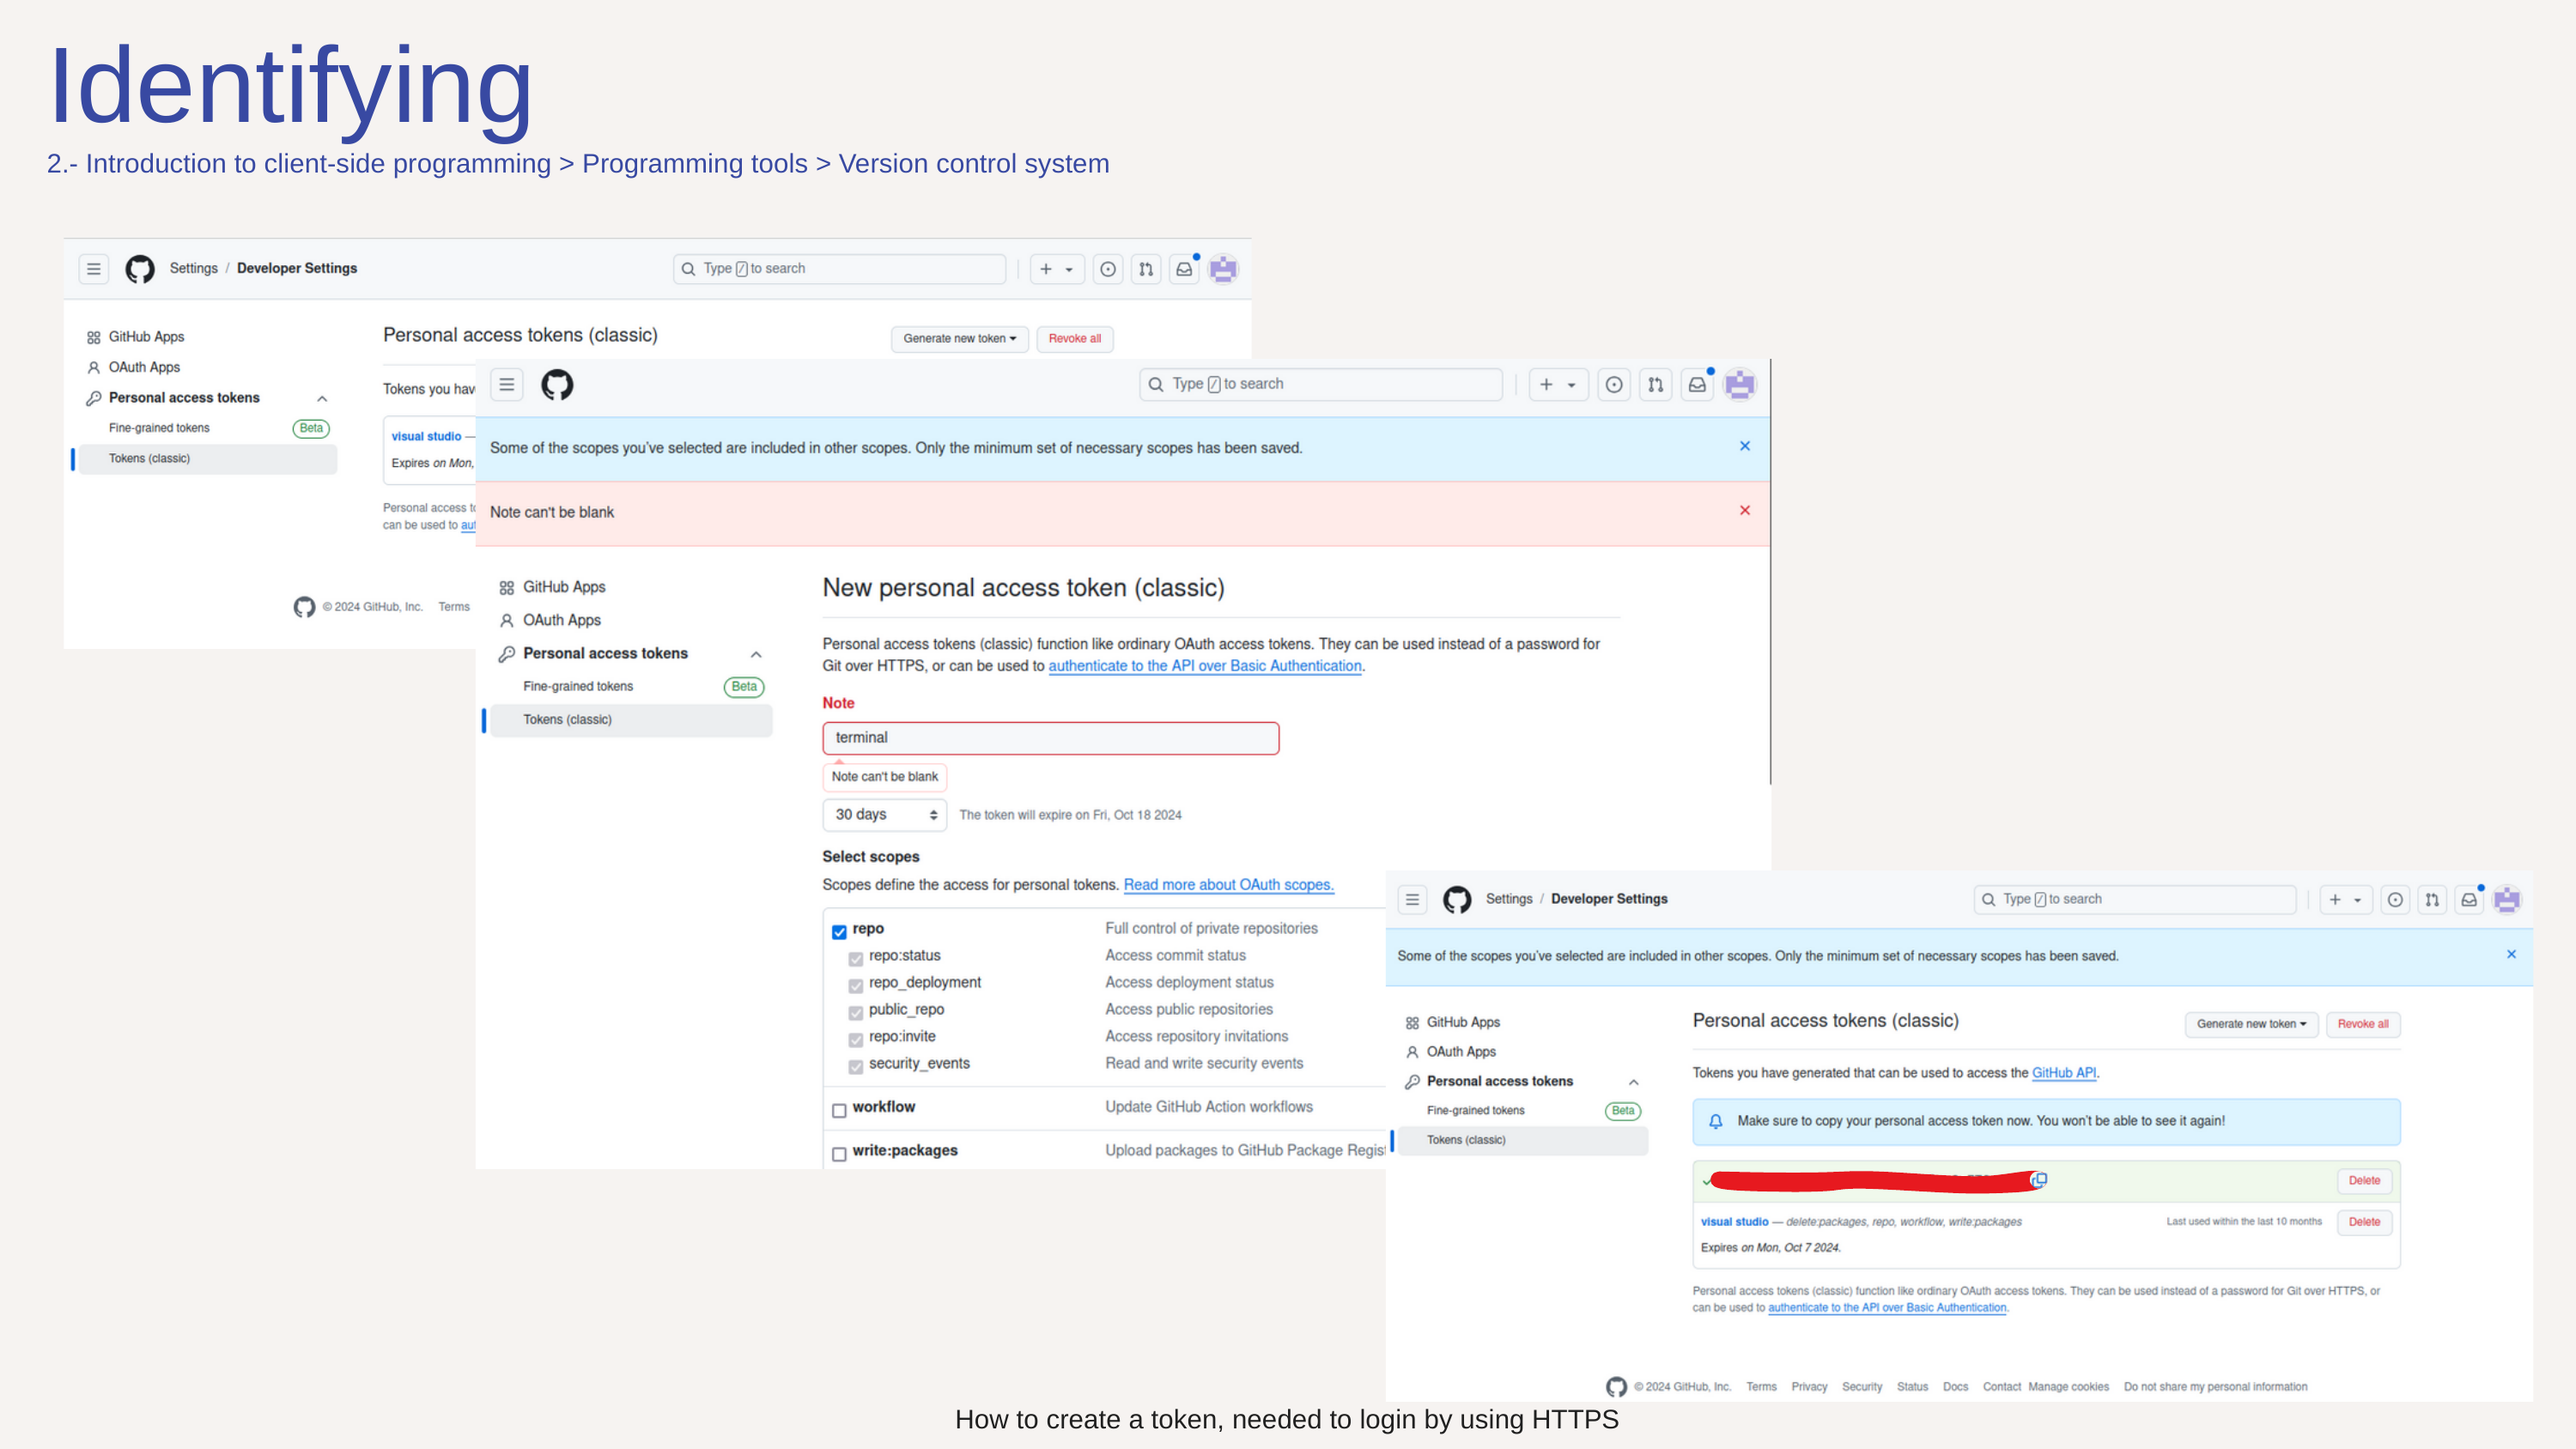

Identifying
2.- Introduction to client-side programming > Programming tools > Version control system

How to create a token, needed to login by using HTTPS